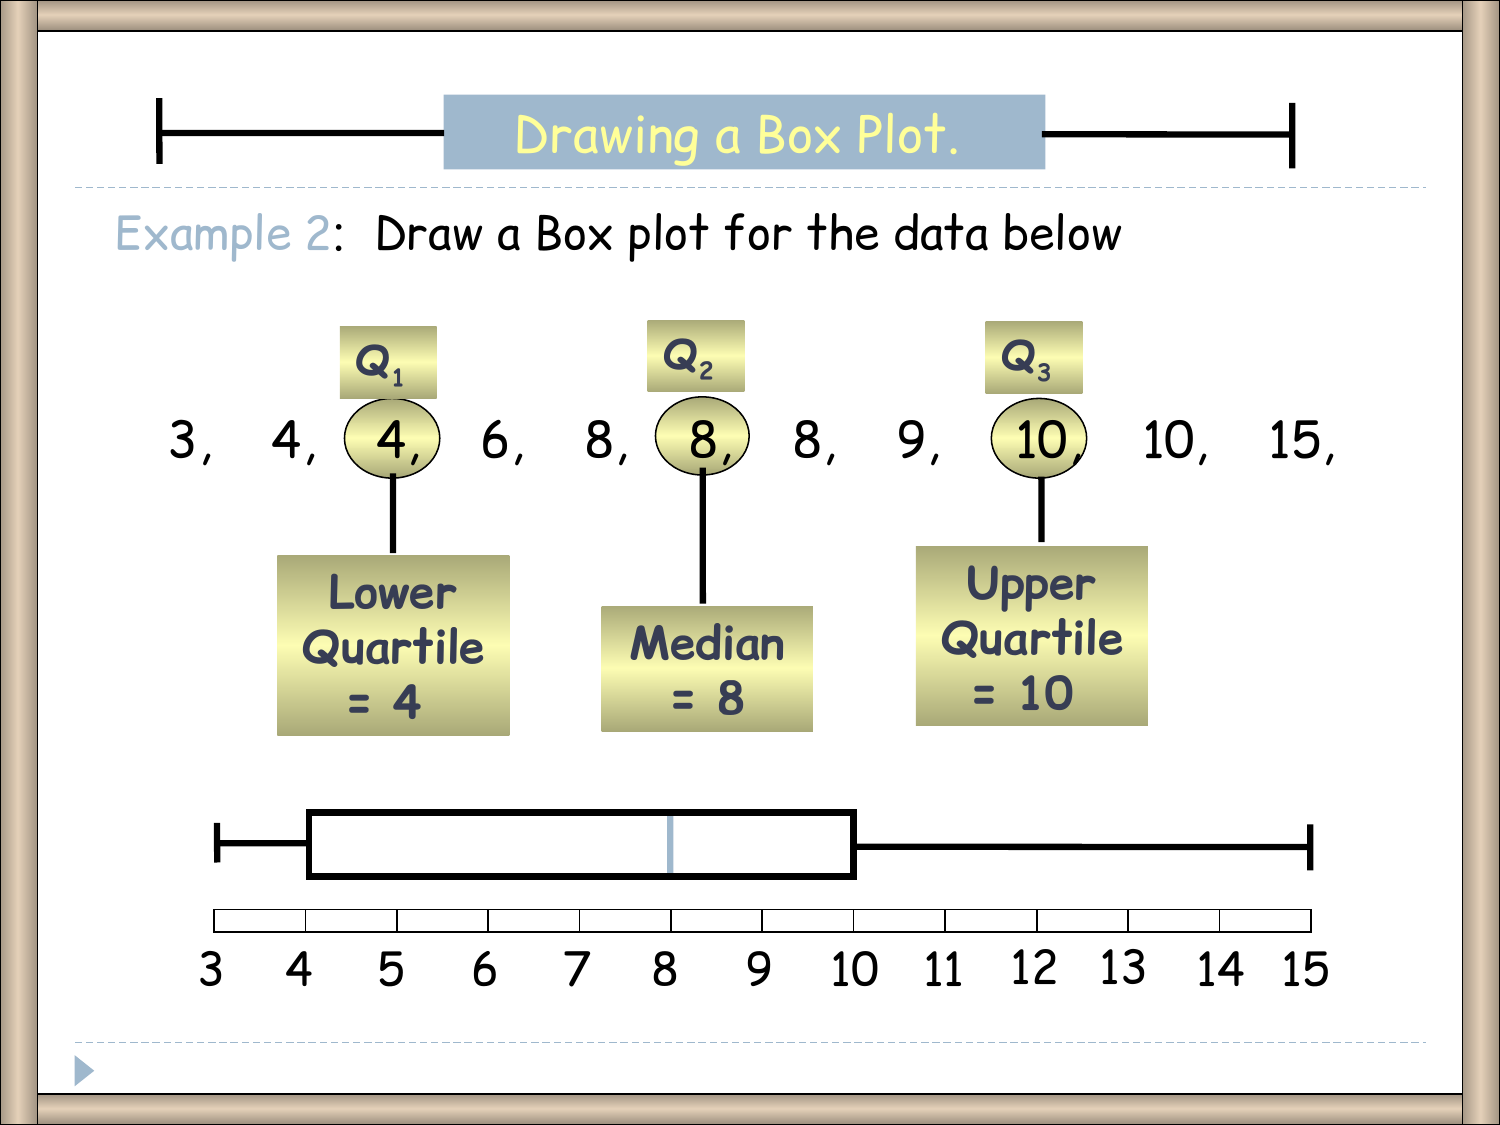

Drawing a Box Plot.

Example 2:  Draw a Box plot for the data below
3,    4,    4,    6,    8,    8,    8,    9,     10,    10,    15,
Q2

Median = 8
Q3

Upper Quartile = 10
Q1

Lower Quartile = 4

12
13
3
4
5
6
7
8
9
10
11
14
15